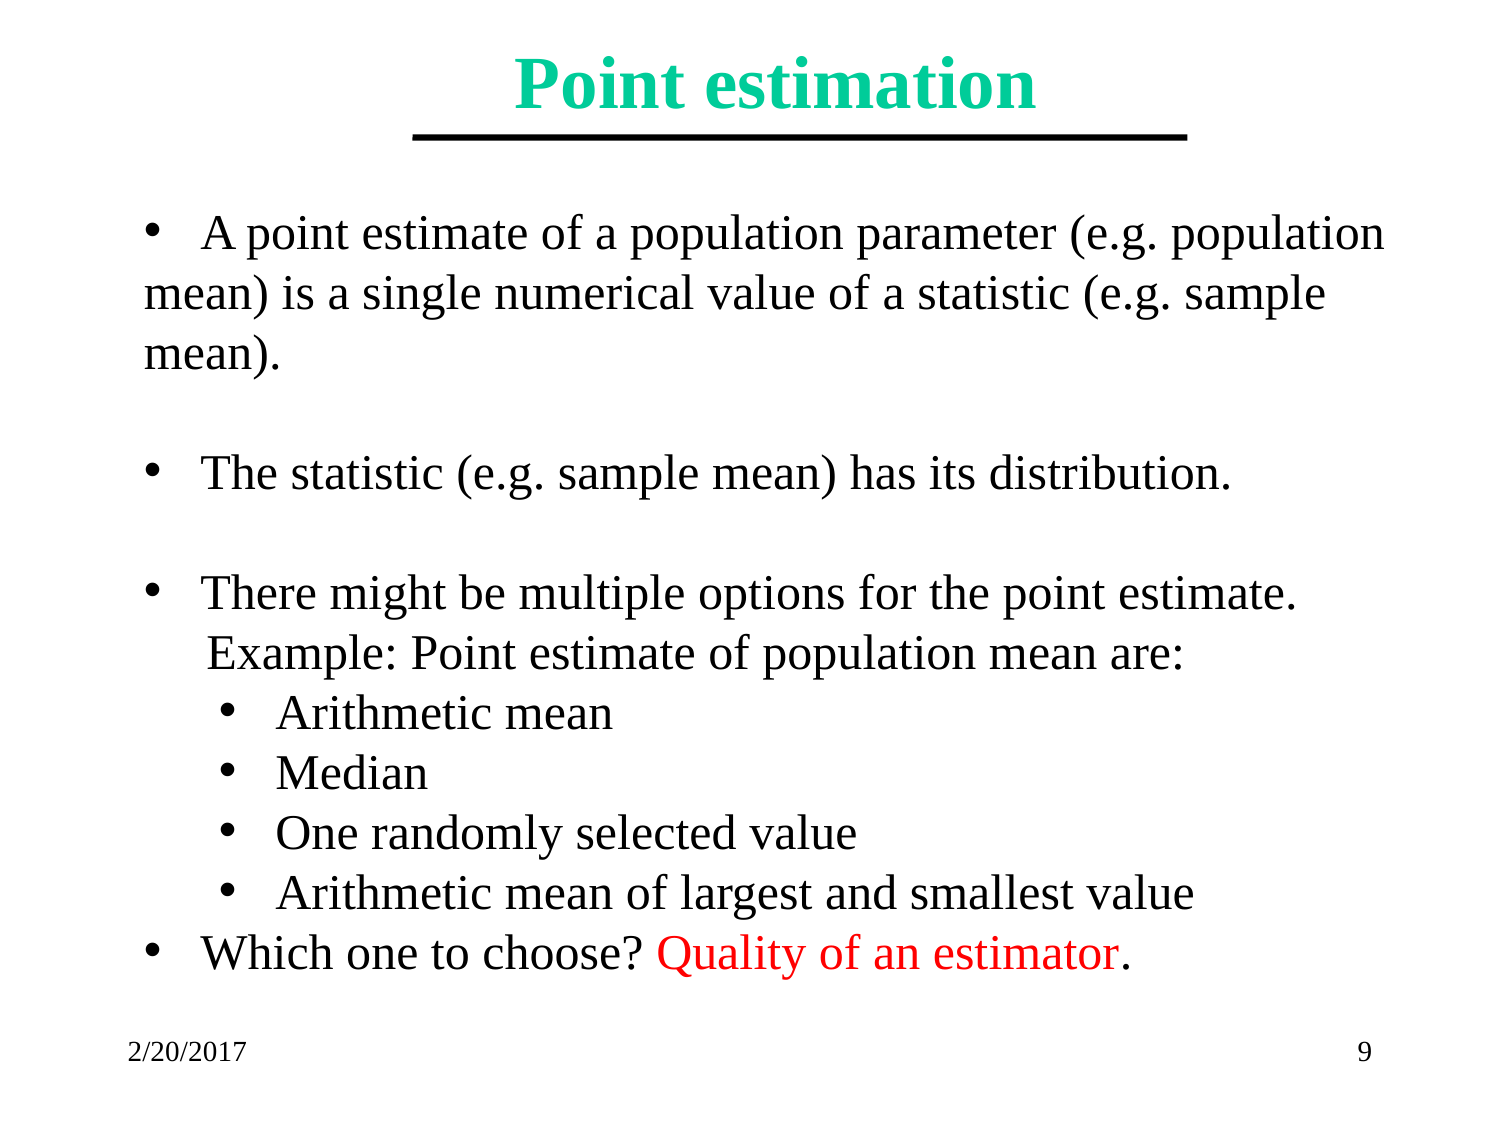

Point estimation

A point estimate of a population parameter (e.g. population
mean) is a single numerical value of a statistic (e.g. sample
mean).

The statistic (e.g. sample mean) has its distribution.

There might be multiple options for the point estimate.
     Example: Point estimate of population mean are:
Arithmetic mean
Median
One randomly selected value
Arithmetic mean of largest and smallest value
Which one to choose? Quality of an estimator.
2/20/2017
9